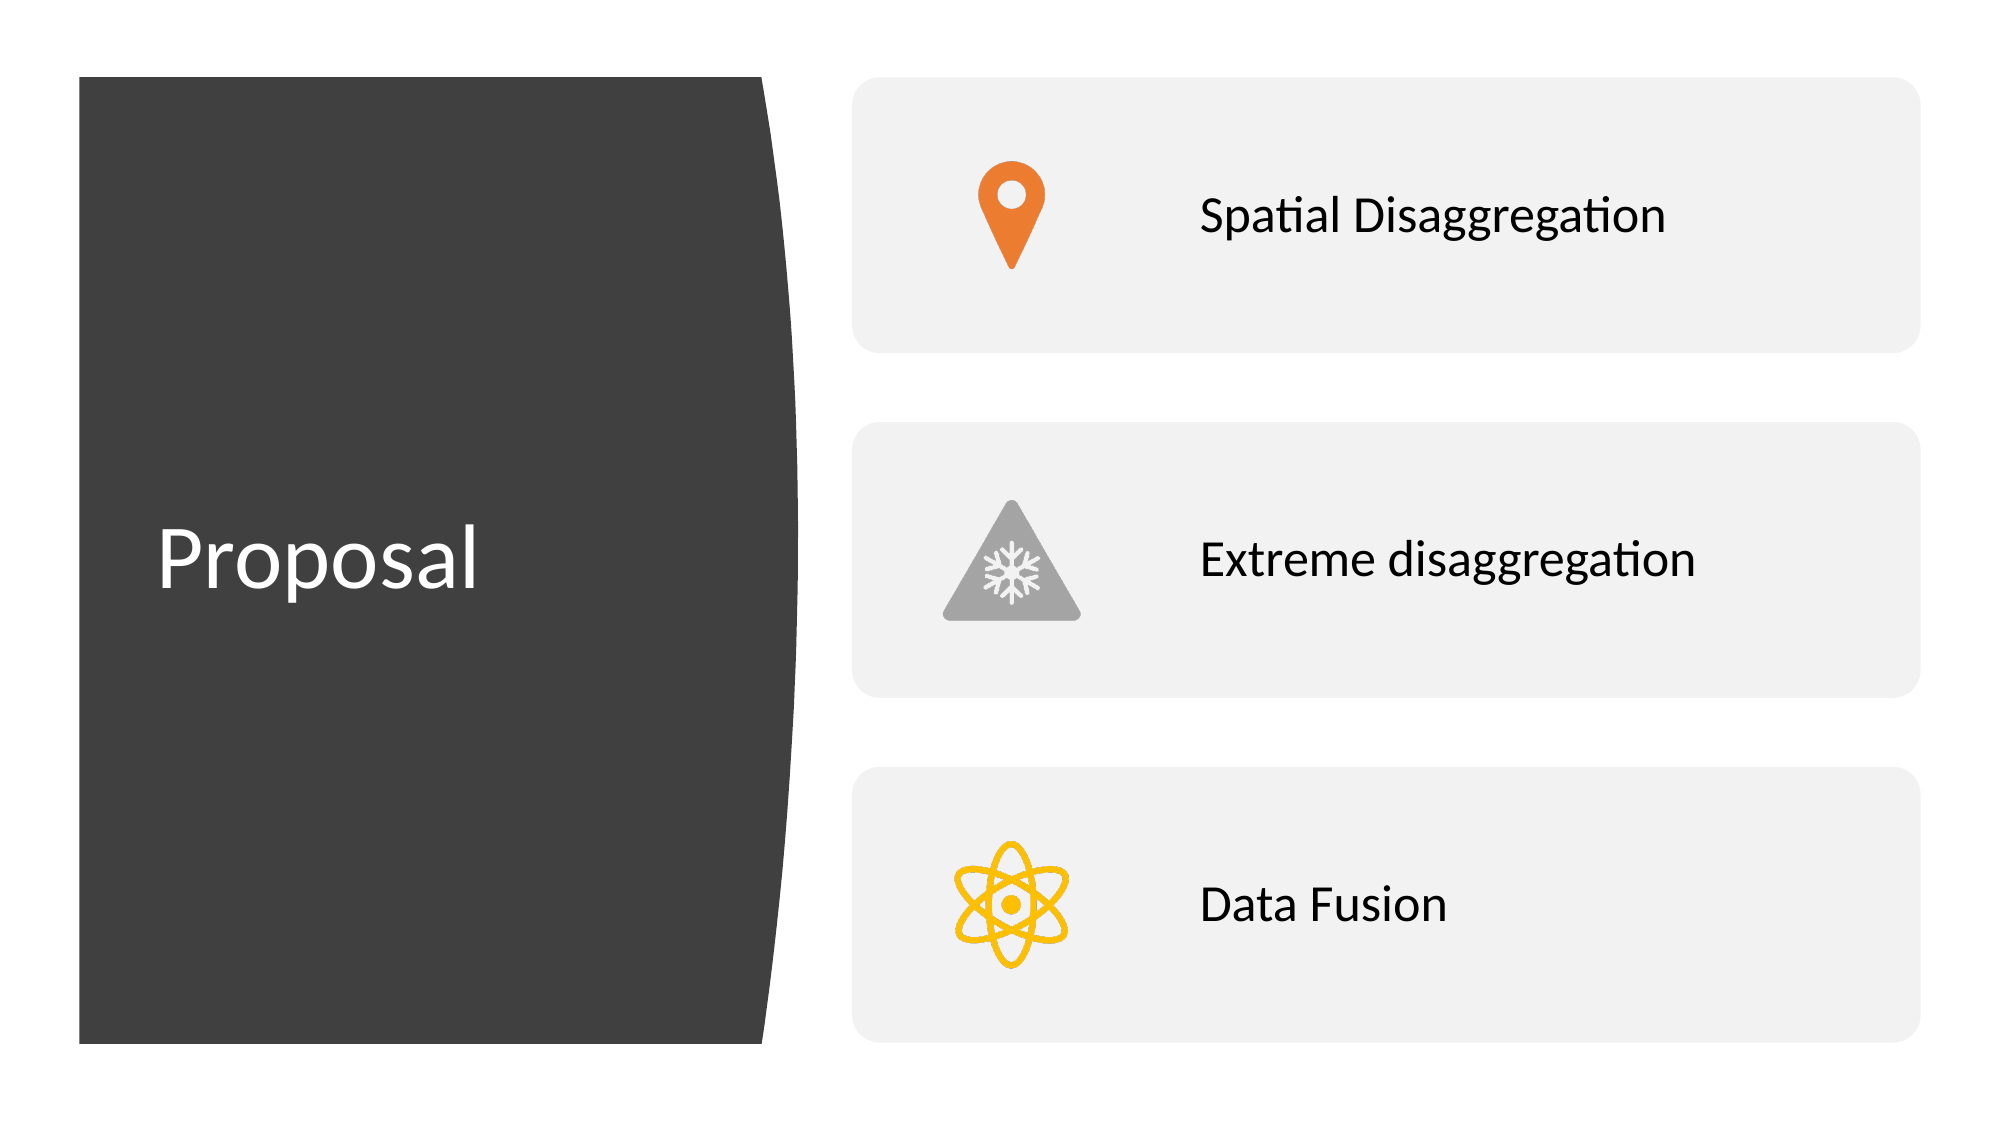

Spatial Disaggregation
Extreme disaggregation
Data Fusion

# Proposal